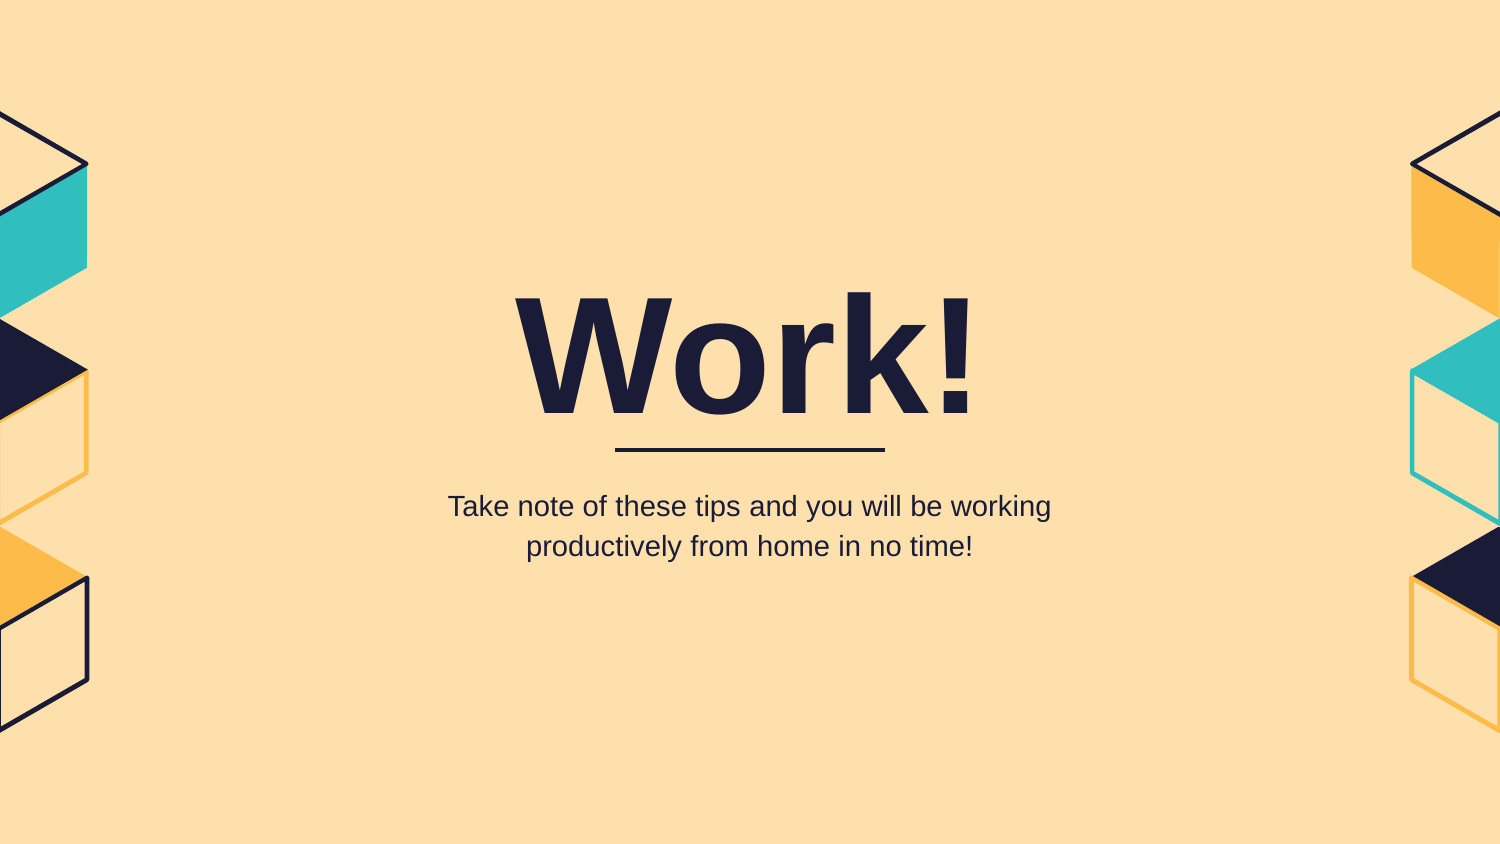

# Work!
Take note of these tips and you will be working productively from home in no time!